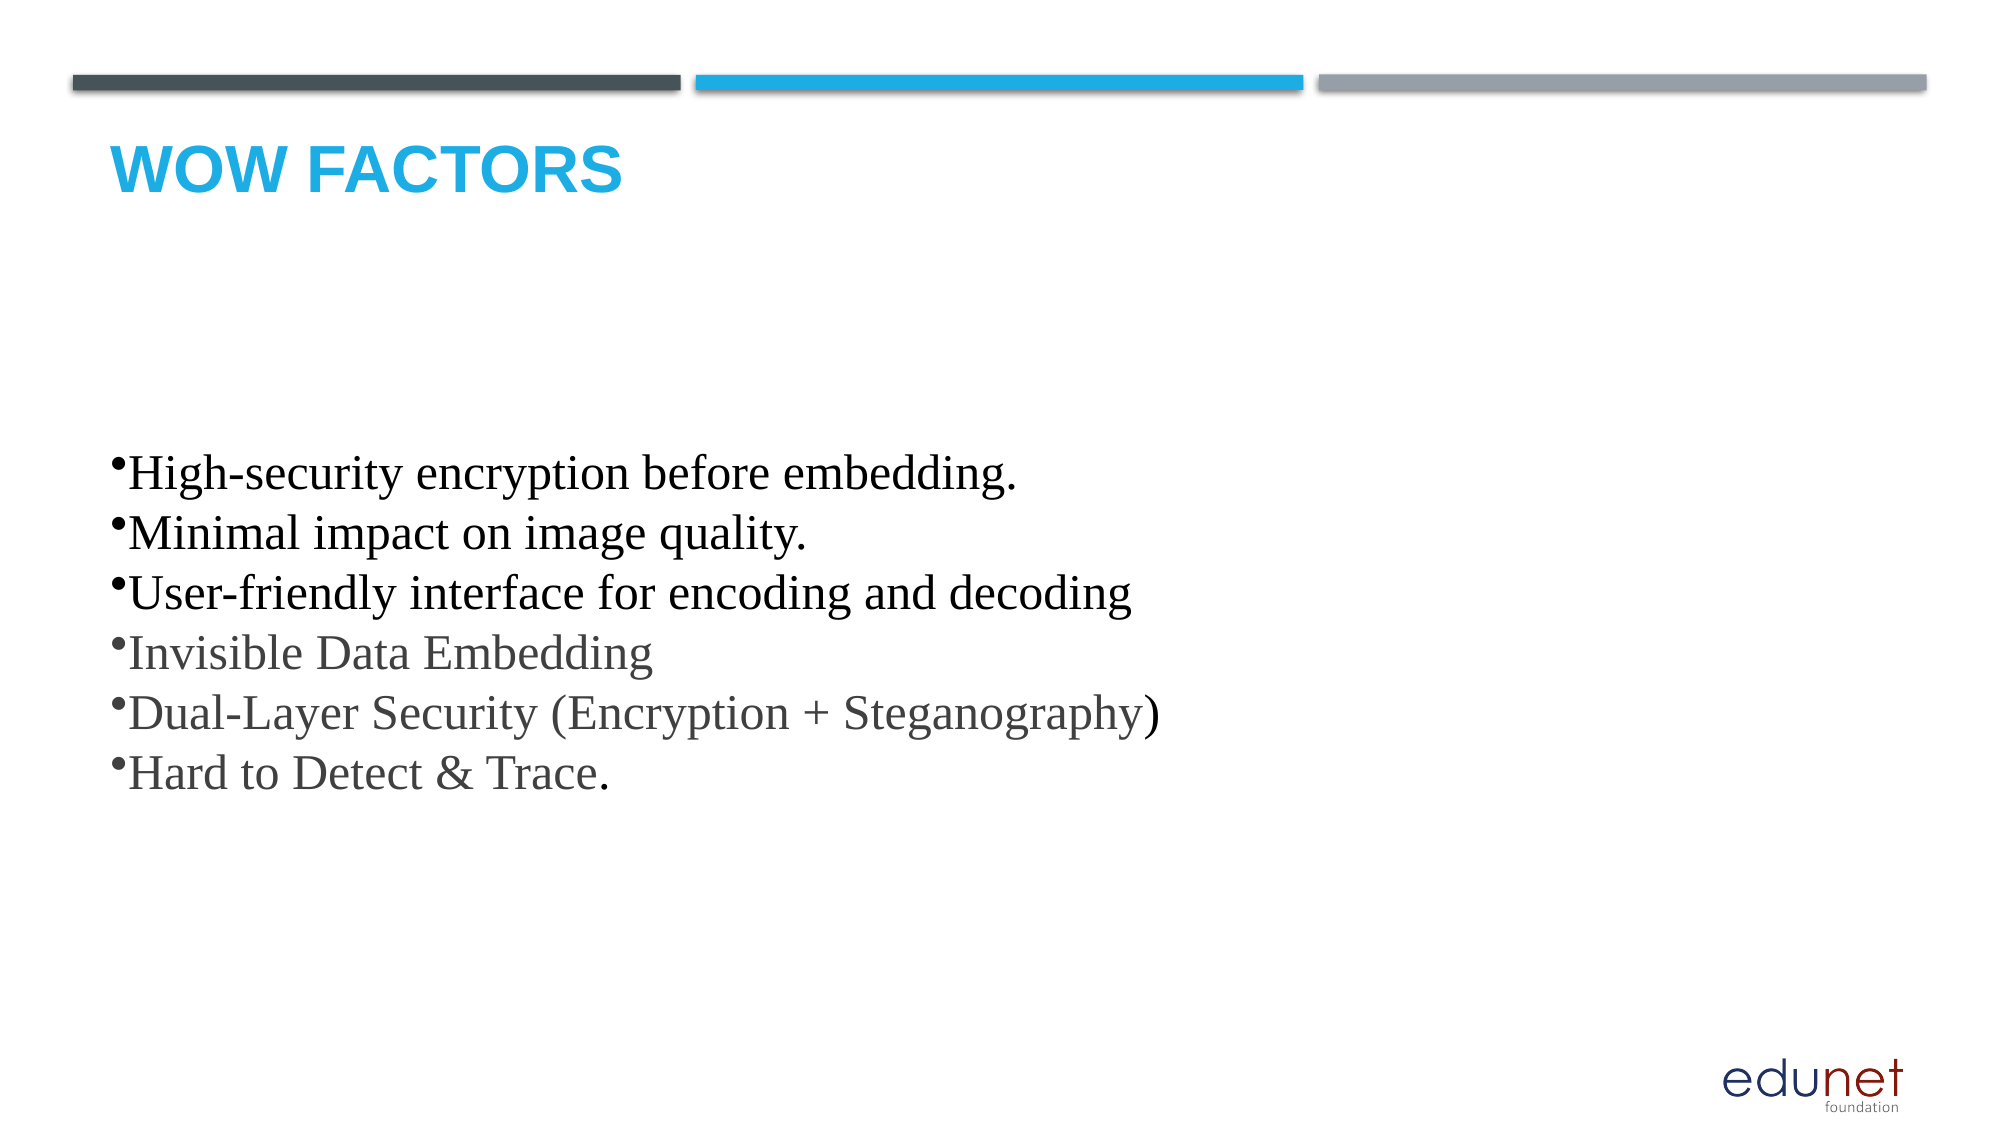

# Wow factors

High-security encryption before embedding.
Minimal impact on image quality.
User-friendly interface for encoding and decoding
Invisible Data Embedding
Dual-Layer Security (Encryption + Steganography)
Hard to Detect & Trace.